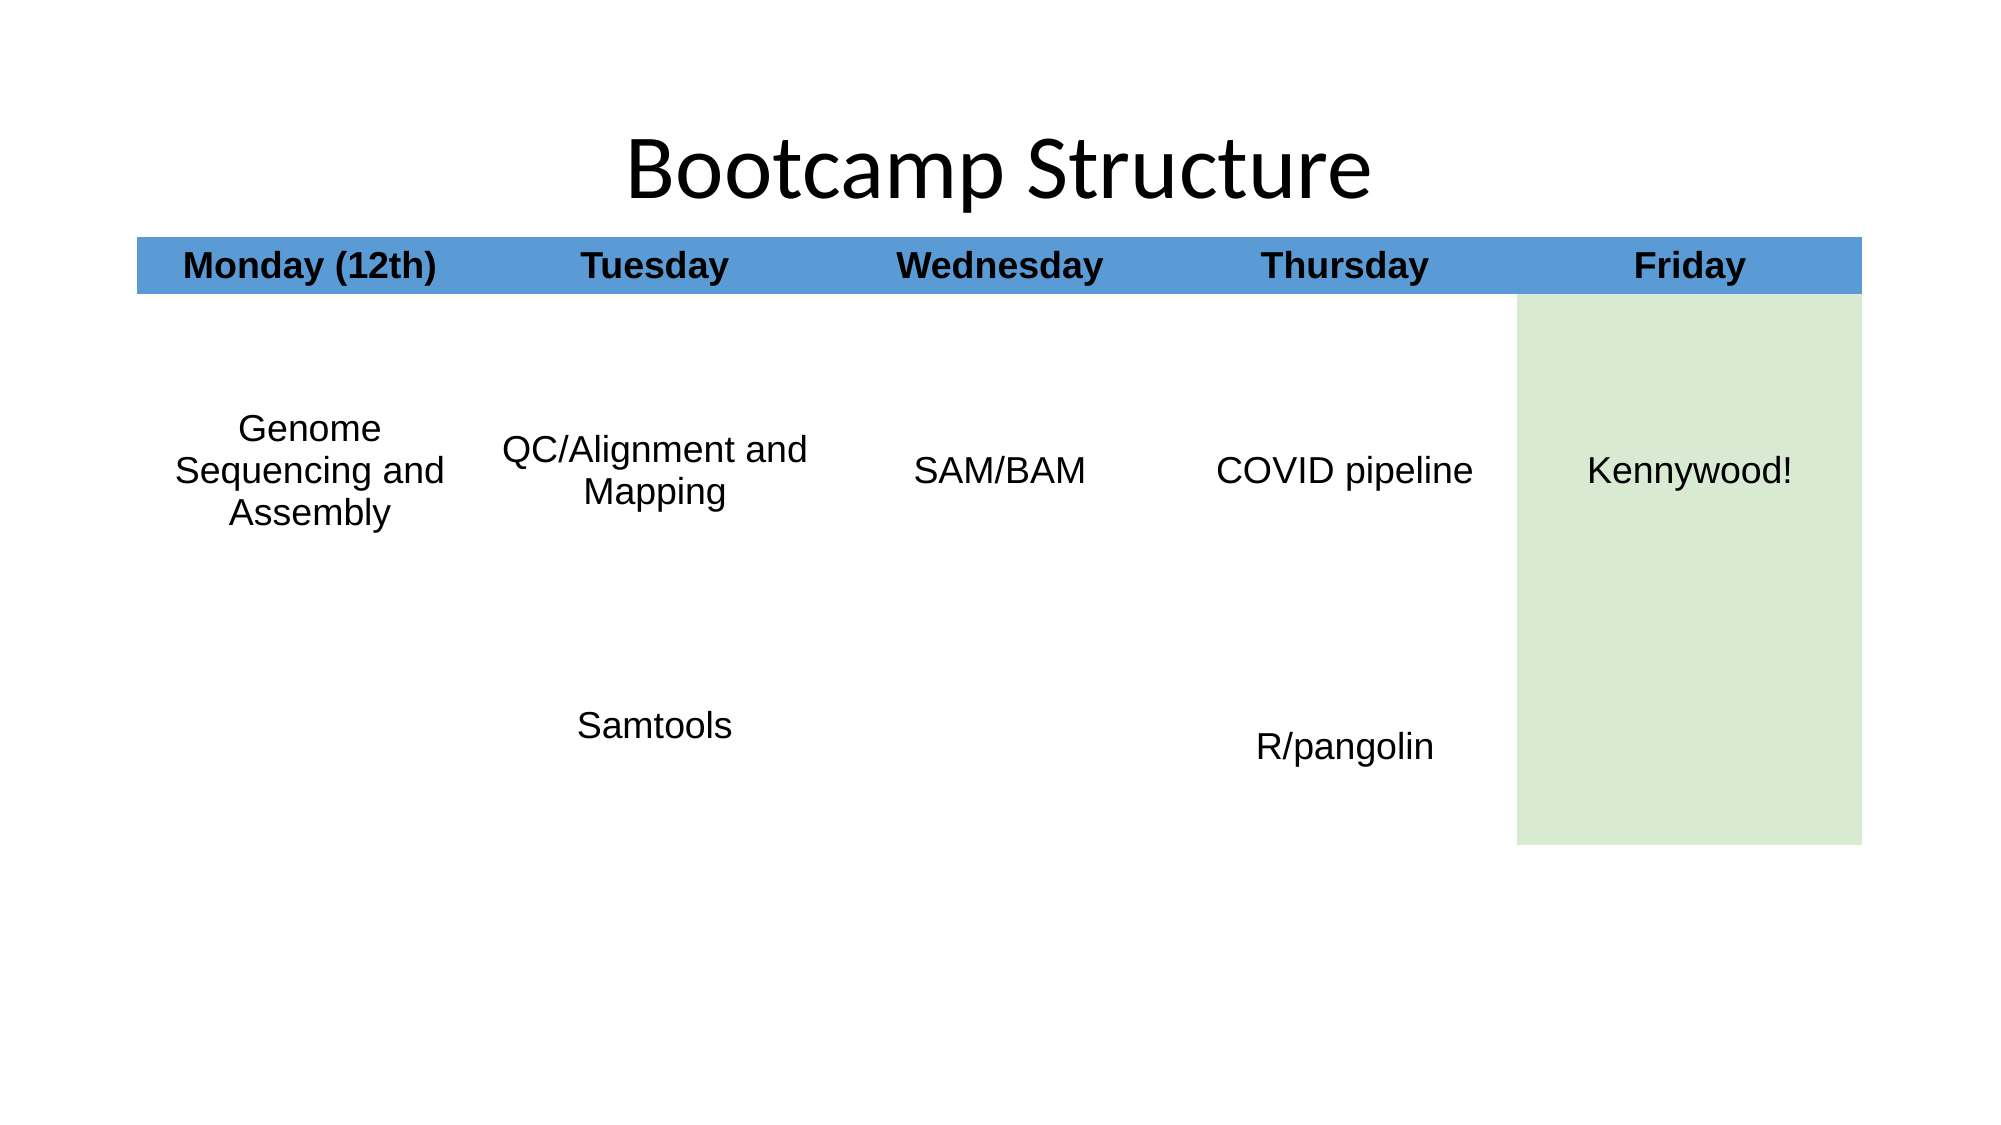

# Bootcamp Structure
| Monday (12th) | Tuesday | Wednesday | Thursday | Friday |
| --- | --- | --- | --- | --- |
| Genome Sequencing and Assembly | QC/Alignment and Mapping | SAM/BAM | COVID pipeline | Kennywood! |
|  | Samtools |  | R/pangolin |  |